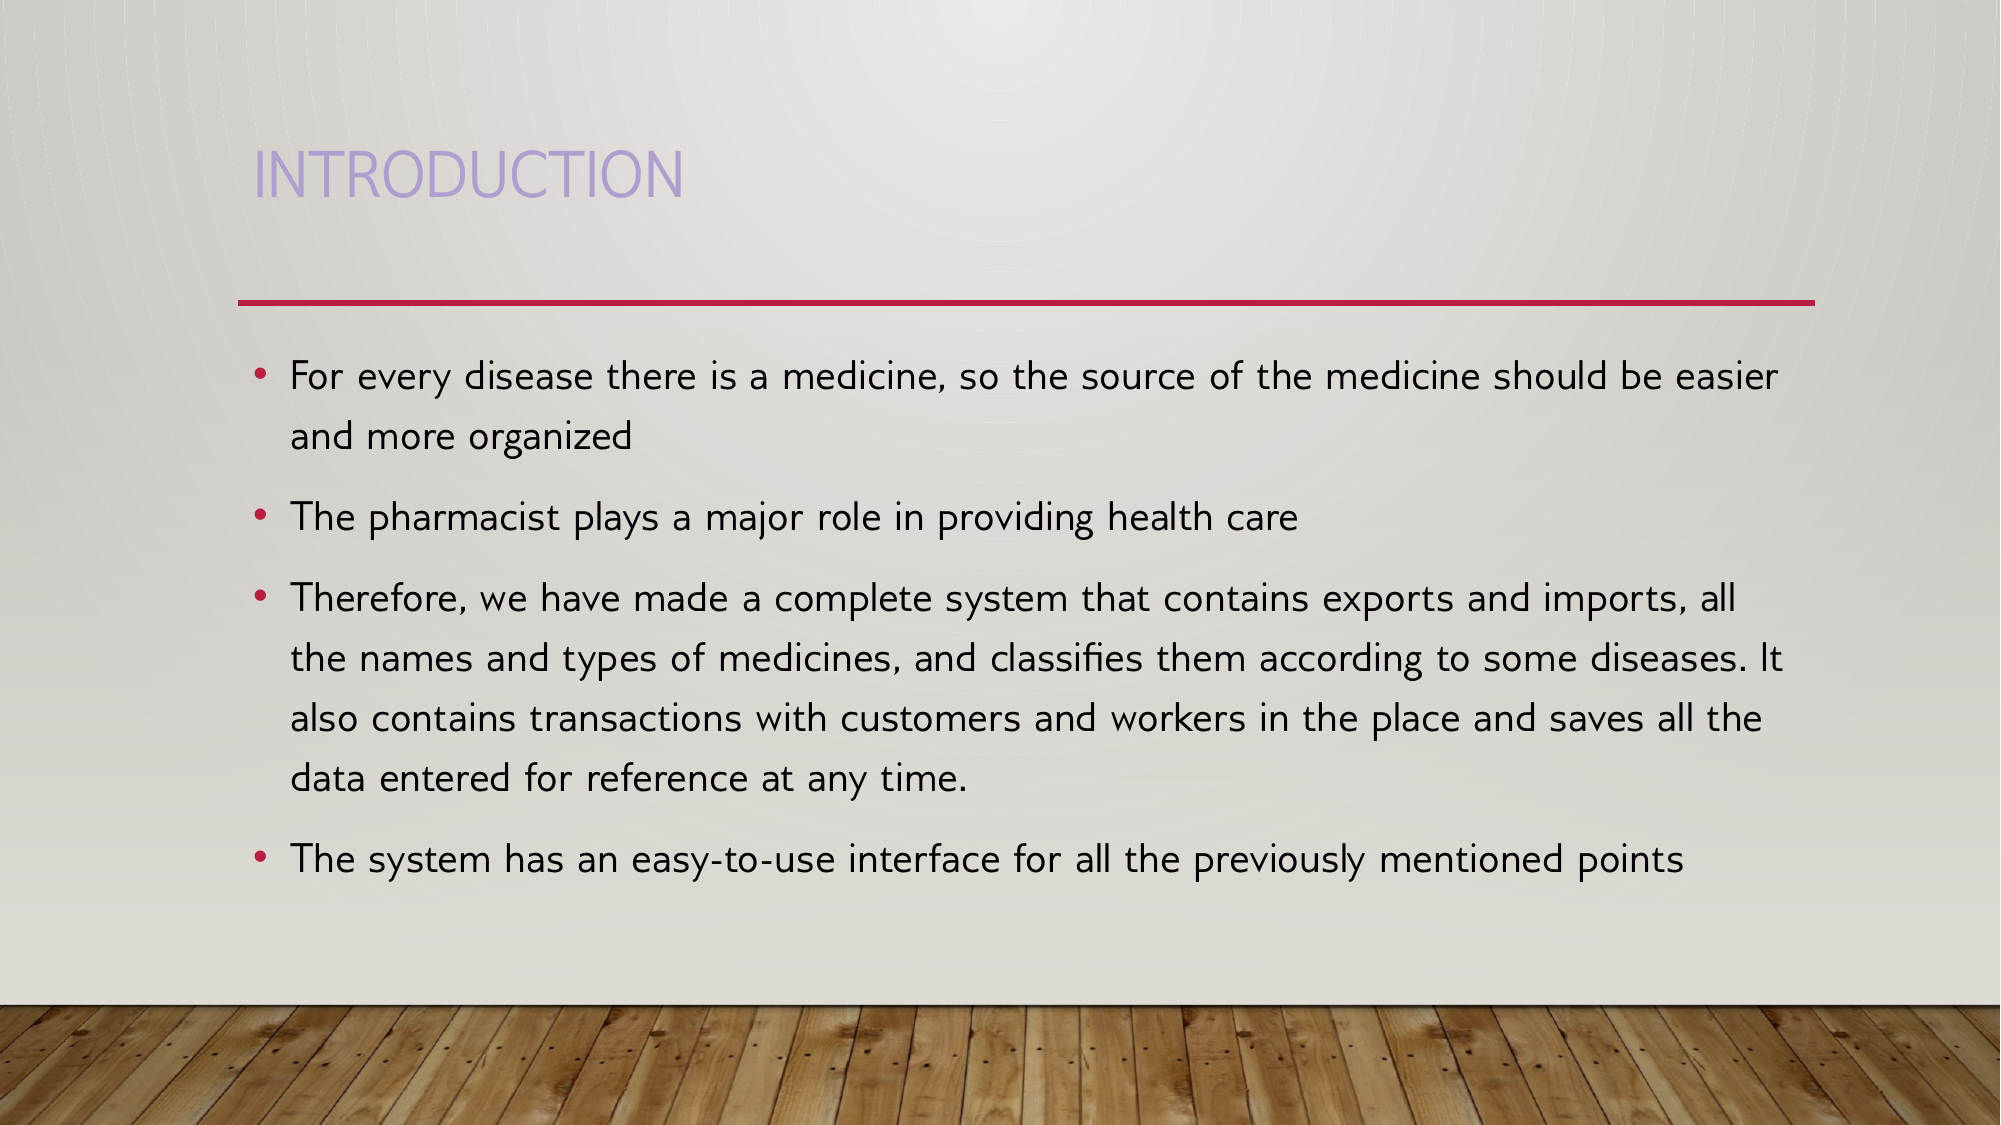

# Introduction
For every disease there is a medicine, so the source of the medicine should be easier and more organized
The pharmacist plays a major role in providing health care
Therefore, we have made a complete system that contains exports and imports, all the names and types of medicines, and classifies them according to some diseases. It also contains transactions with customers and workers in the place and saves all the data entered for reference at any time.
The system has an easy-to-use interface for all the previously mentioned points